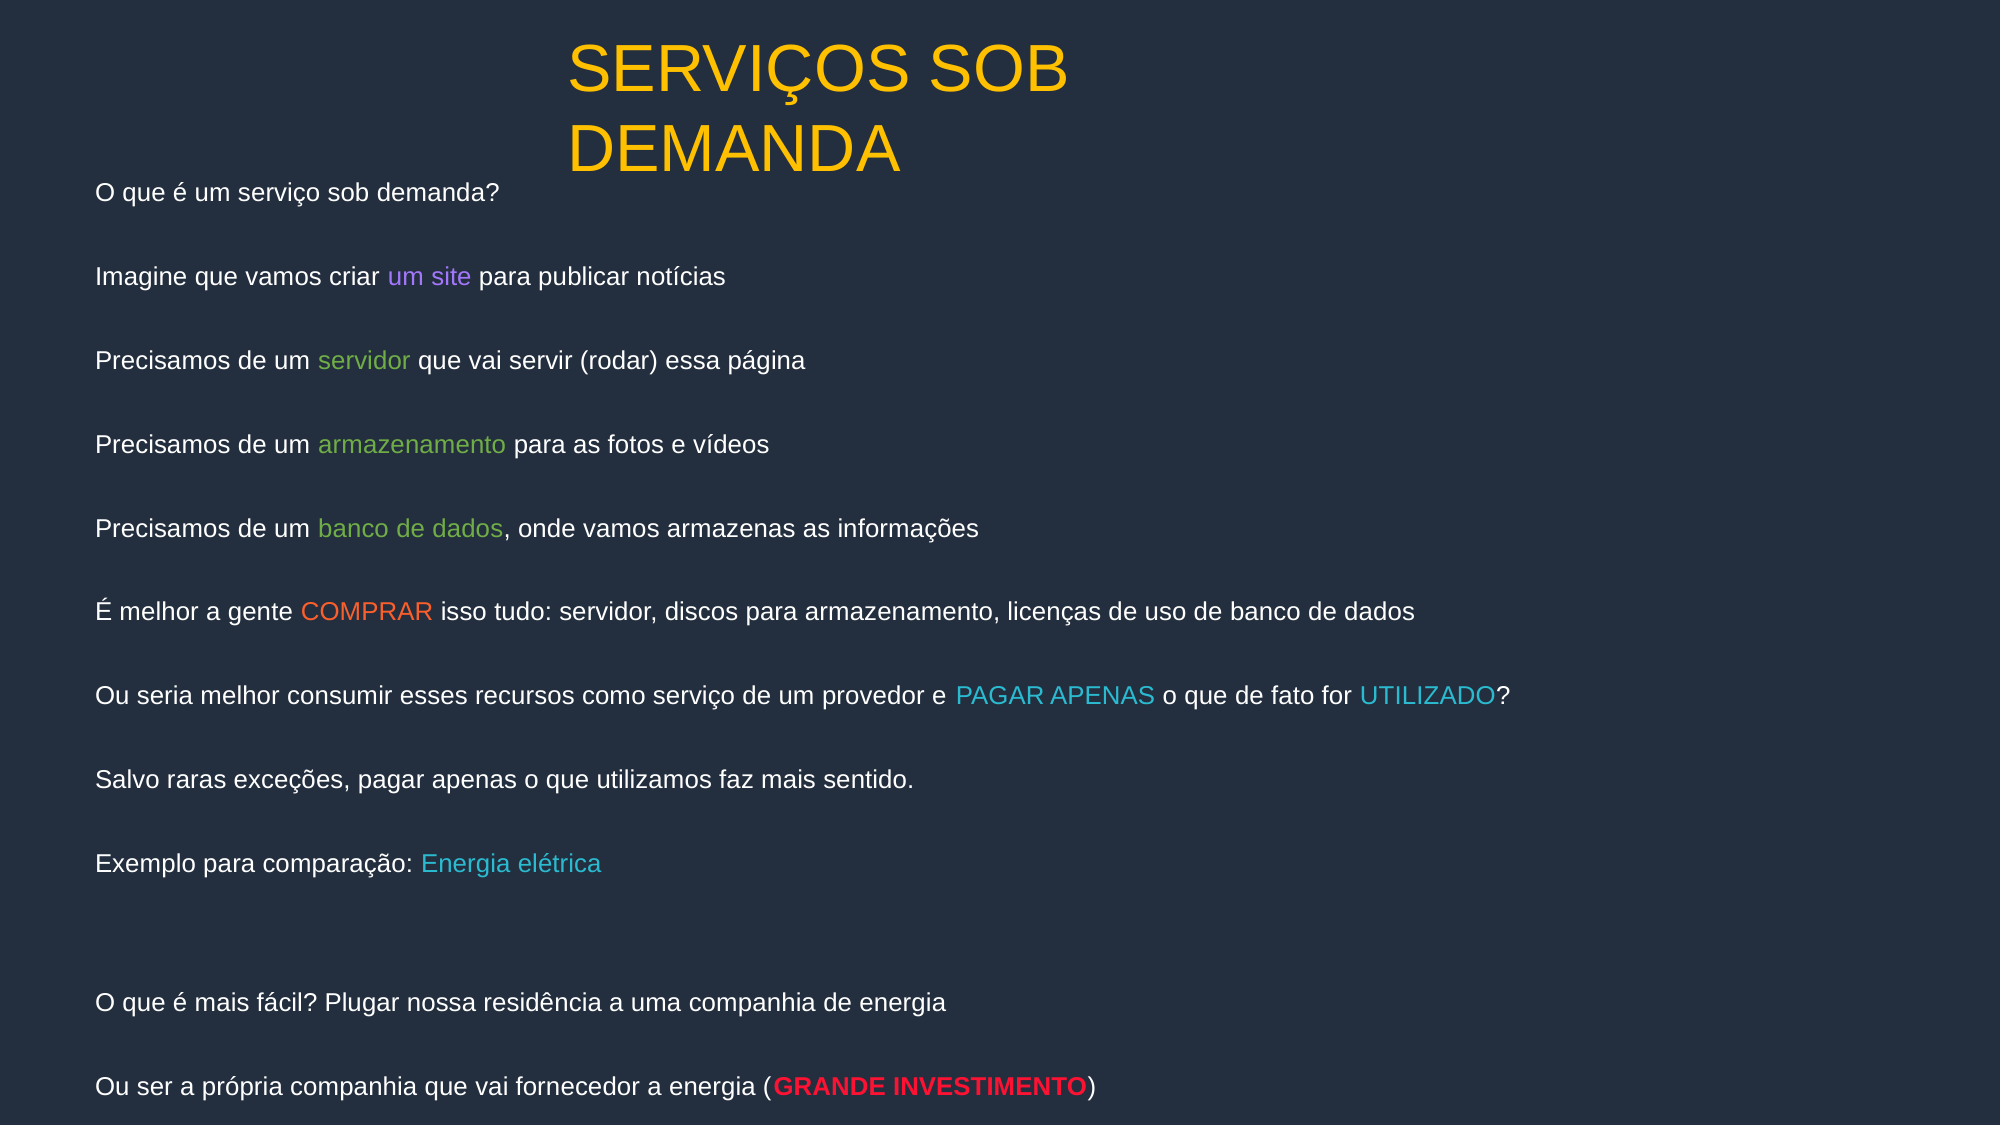

SERVIÇOS SOB DEMANDA

O que é um serviço sob demanda?

Imagine que vamos criar um site para publicar notícias

Precisamos de um servidor que vai servir (rodar) essa página

Precisamos de um armazenamento para as fotos e vídeos

Precisamos de um banco de dados, onde vamos armazenas as informações

É melhor a gente COMPRAR isso tudo: servidor, discos para armazenamento, licenças de uso de banco de dados

Ou seria melhor consumir esses recursos como serviço de um provedor e PAGAR APENAS o que de fato for UTILIZADO?

Salvo raras exceções, pagar apenas o que utilizamos faz mais sentido.

Exemplo para comparação: Energia elétrica

O que é mais fácil? Plugar nossa residência a uma companhia de energia

Ou ser a própria companhia que vai fornecedor a energia (GRANDE INVESTIMENTO)